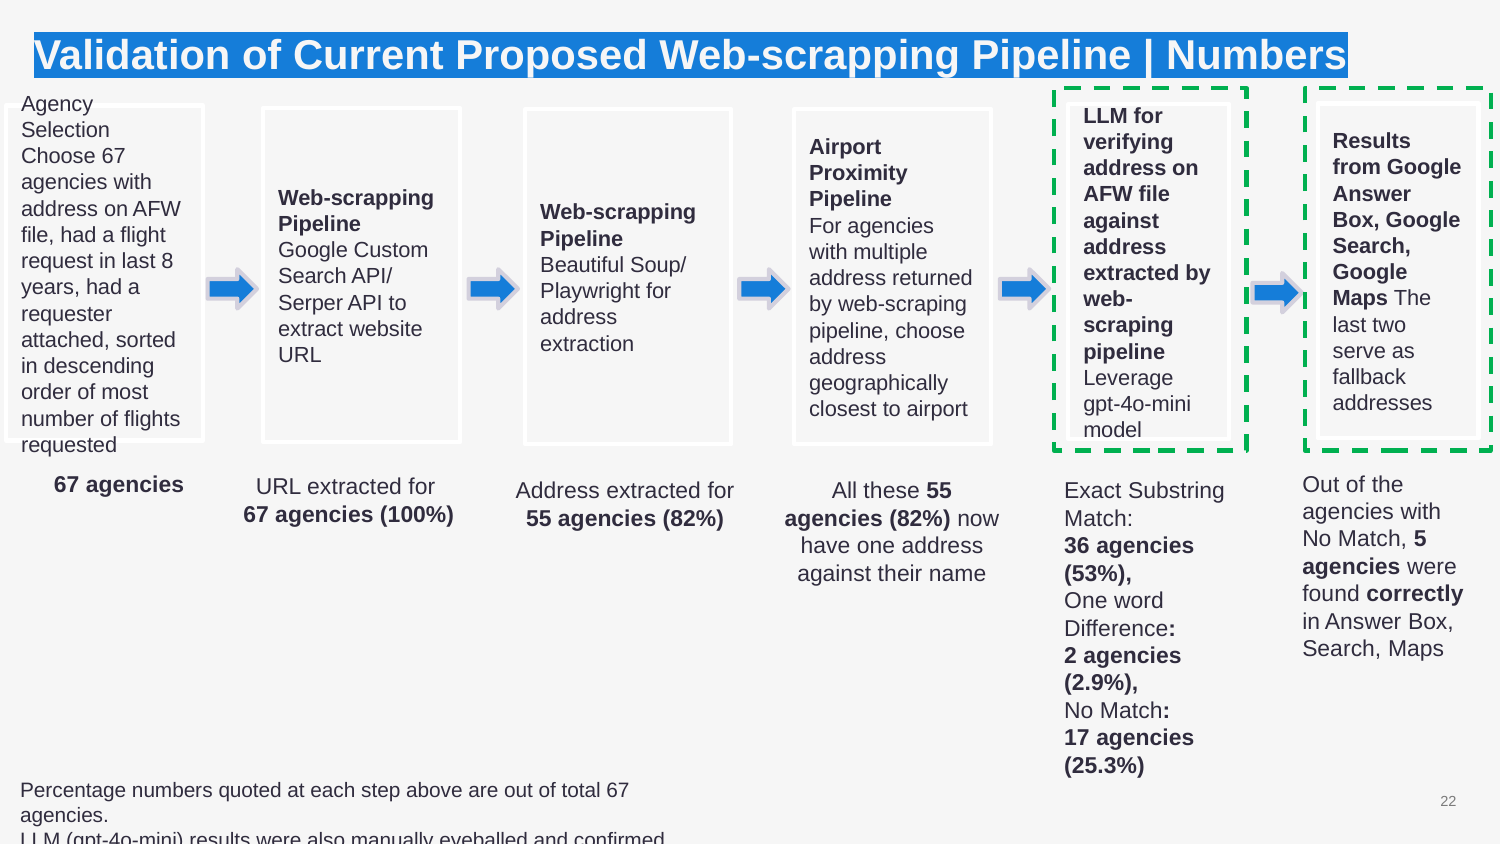

# Validation of Current Proposed Web-scrapping Pipeline | Numbers

Results from Google Answer Box, Google Search, Google Maps The last two serve as fallback addresses
LLM for verifying address on AFW file against address extracted by web-scraping pipeline Leverage gpt-4o-mini model
Agency Selection
Choose 67 agencies with address on AFW file, had a flight request in last 8 years, had a requester attached, sorted in descending order of most number of flights requested
Web-scrapping Pipeline
Google Custom Search API/ Serper API to extract website URL
Web-scrapping Pipeline
Beautiful Soup/ Playwright for address extraction
Airport Proximity Pipeline
For agencies with multiple address returned by web-scraping pipeline, choose address geographically closest to airport

Out of the agencies with No Match, 5 agencies were found correctly in Answer Box, Search, Maps
67 agencies
URL extracted for
67 agencies (100%)
Address extracted for
55 agencies (82%)
All these 55 agencies (82%) now have one address against their name
Exact Substring Match:
36 agencies (53%),
One word Difference:
2 agencies (2.9%),
No Match:
17 agencies (25.3%)
22
Percentage numbers quoted at each step above are out of total 67 agencies.
LLM (gpt-4o-mini) results were also manually eyeballed and confirmed